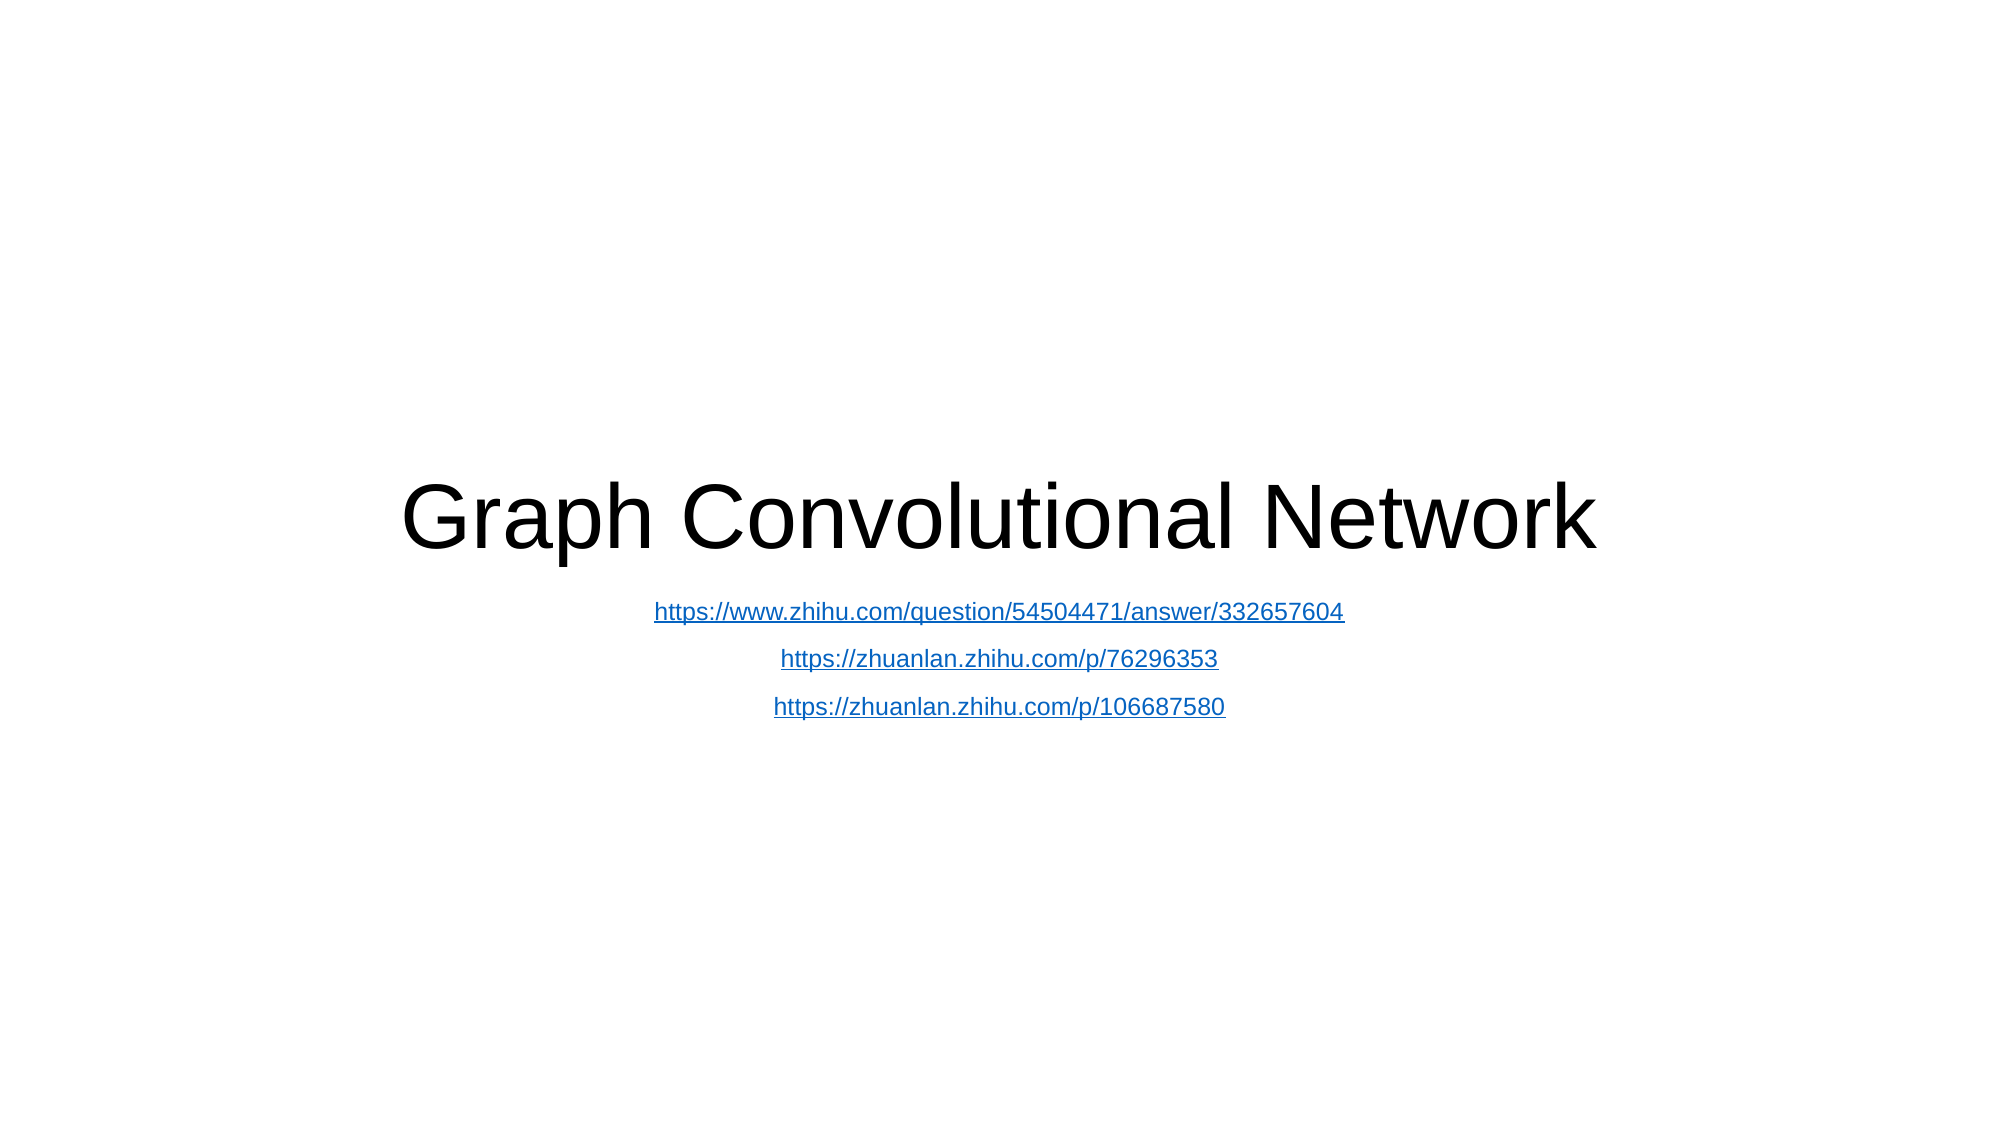

# Graph Convolutional Network
https://www.zhihu.com/question/54504471/answer/332657604
https://zhuanlan.zhihu.com/p/76296353
https://zhuanlan.zhihu.com/p/106687580